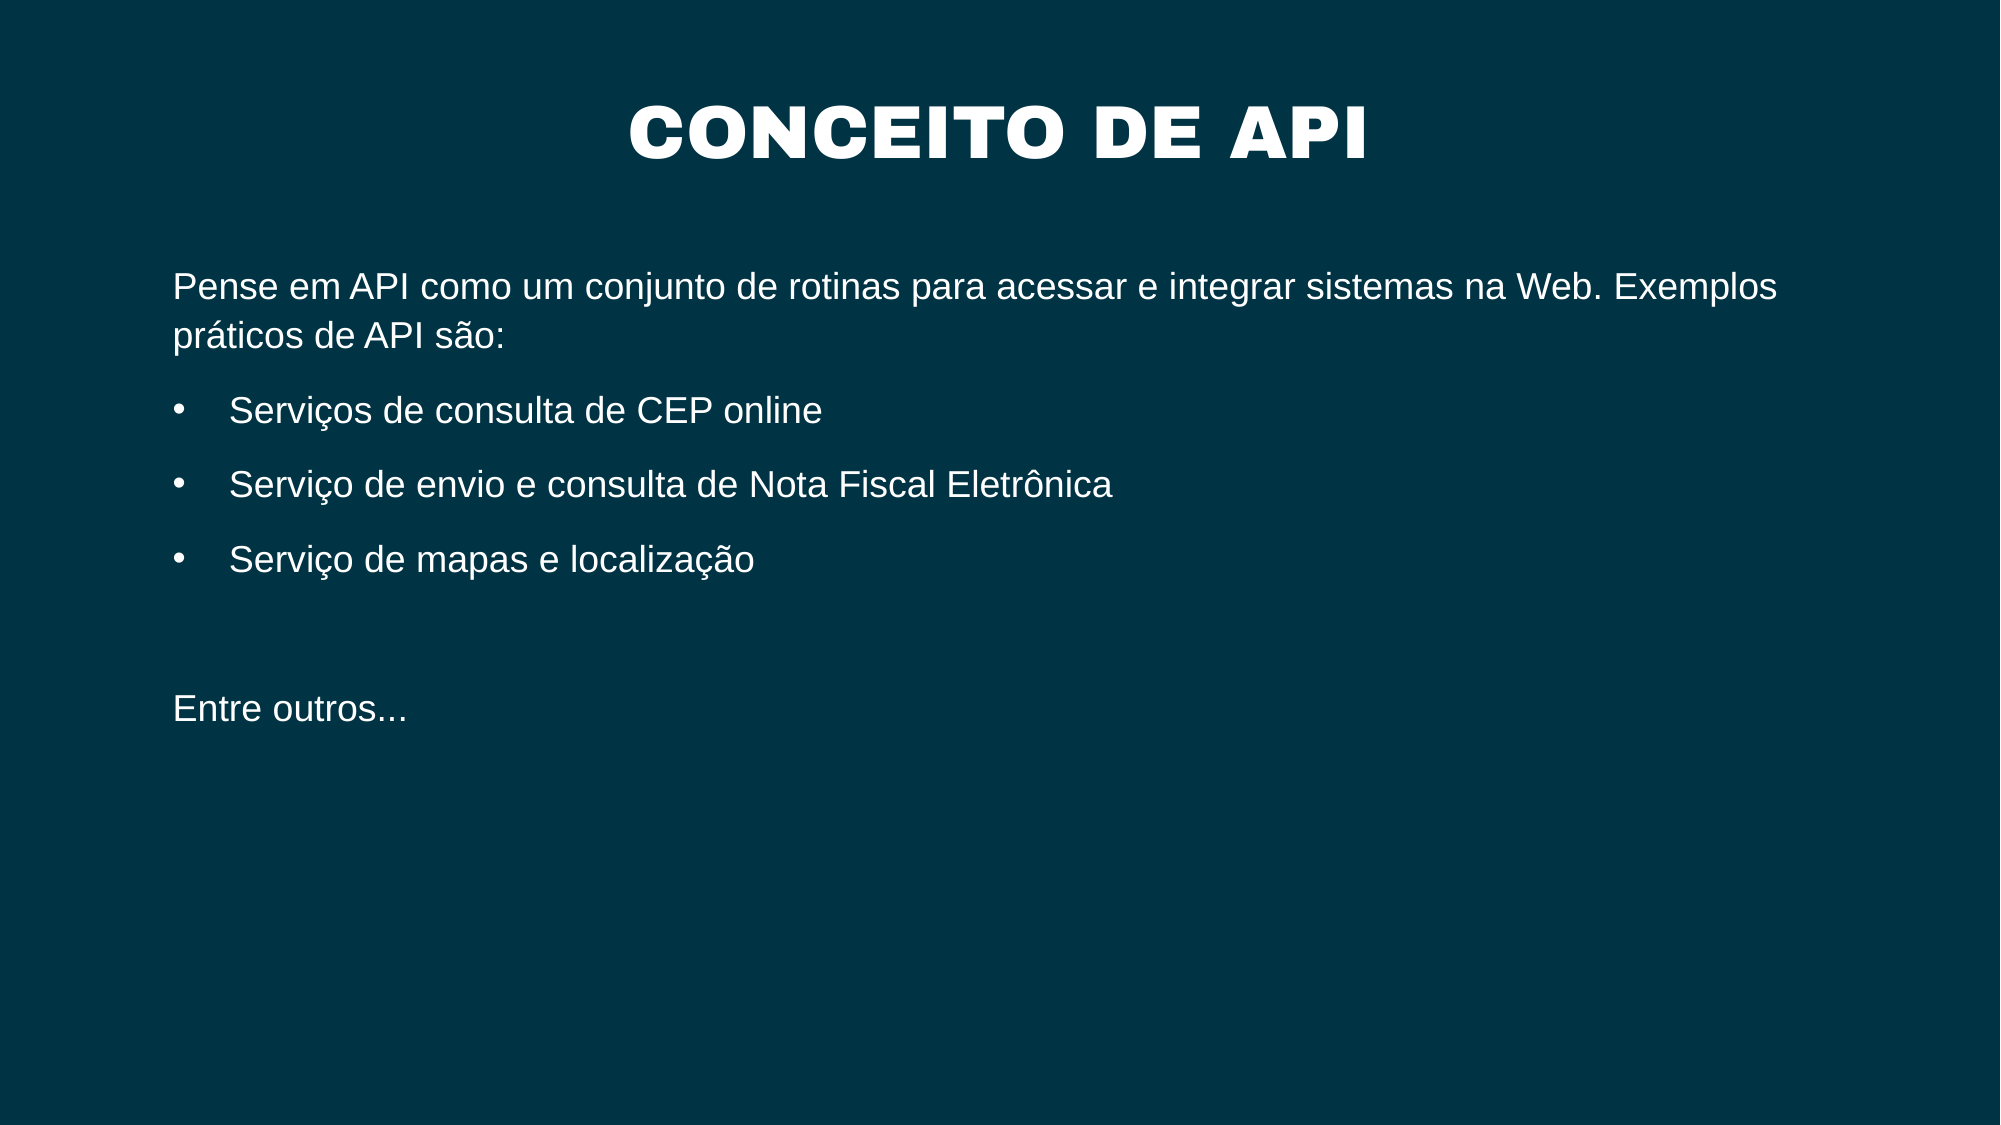

# Conceito de API
Pense em API como um conjunto de rotinas para acessar e integrar sistemas na Web. Exemplos práticos de API são:
Serviços de consulta de CEP online
Serviço de envio e consulta de Nota Fiscal Eletrônica
Serviço de mapas e localização

Entre outros...